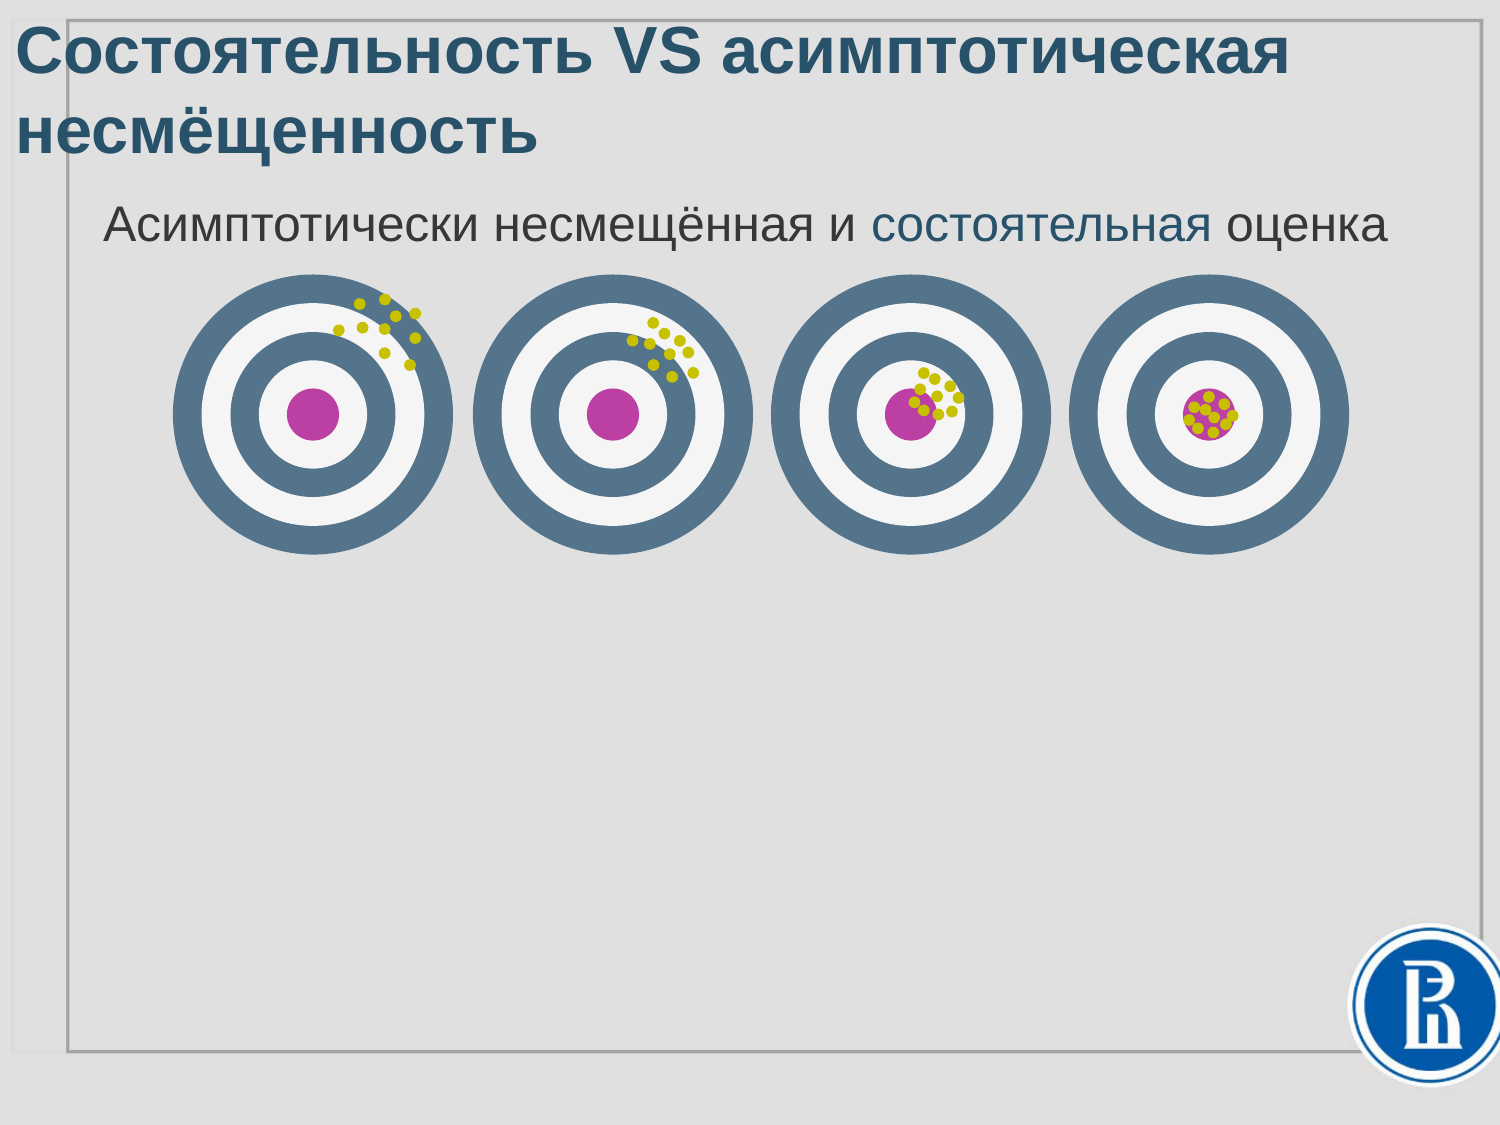

Состоятельность VS асимптотическая несмёщенность
Асимптотически несмещённая и состоятельная оценка